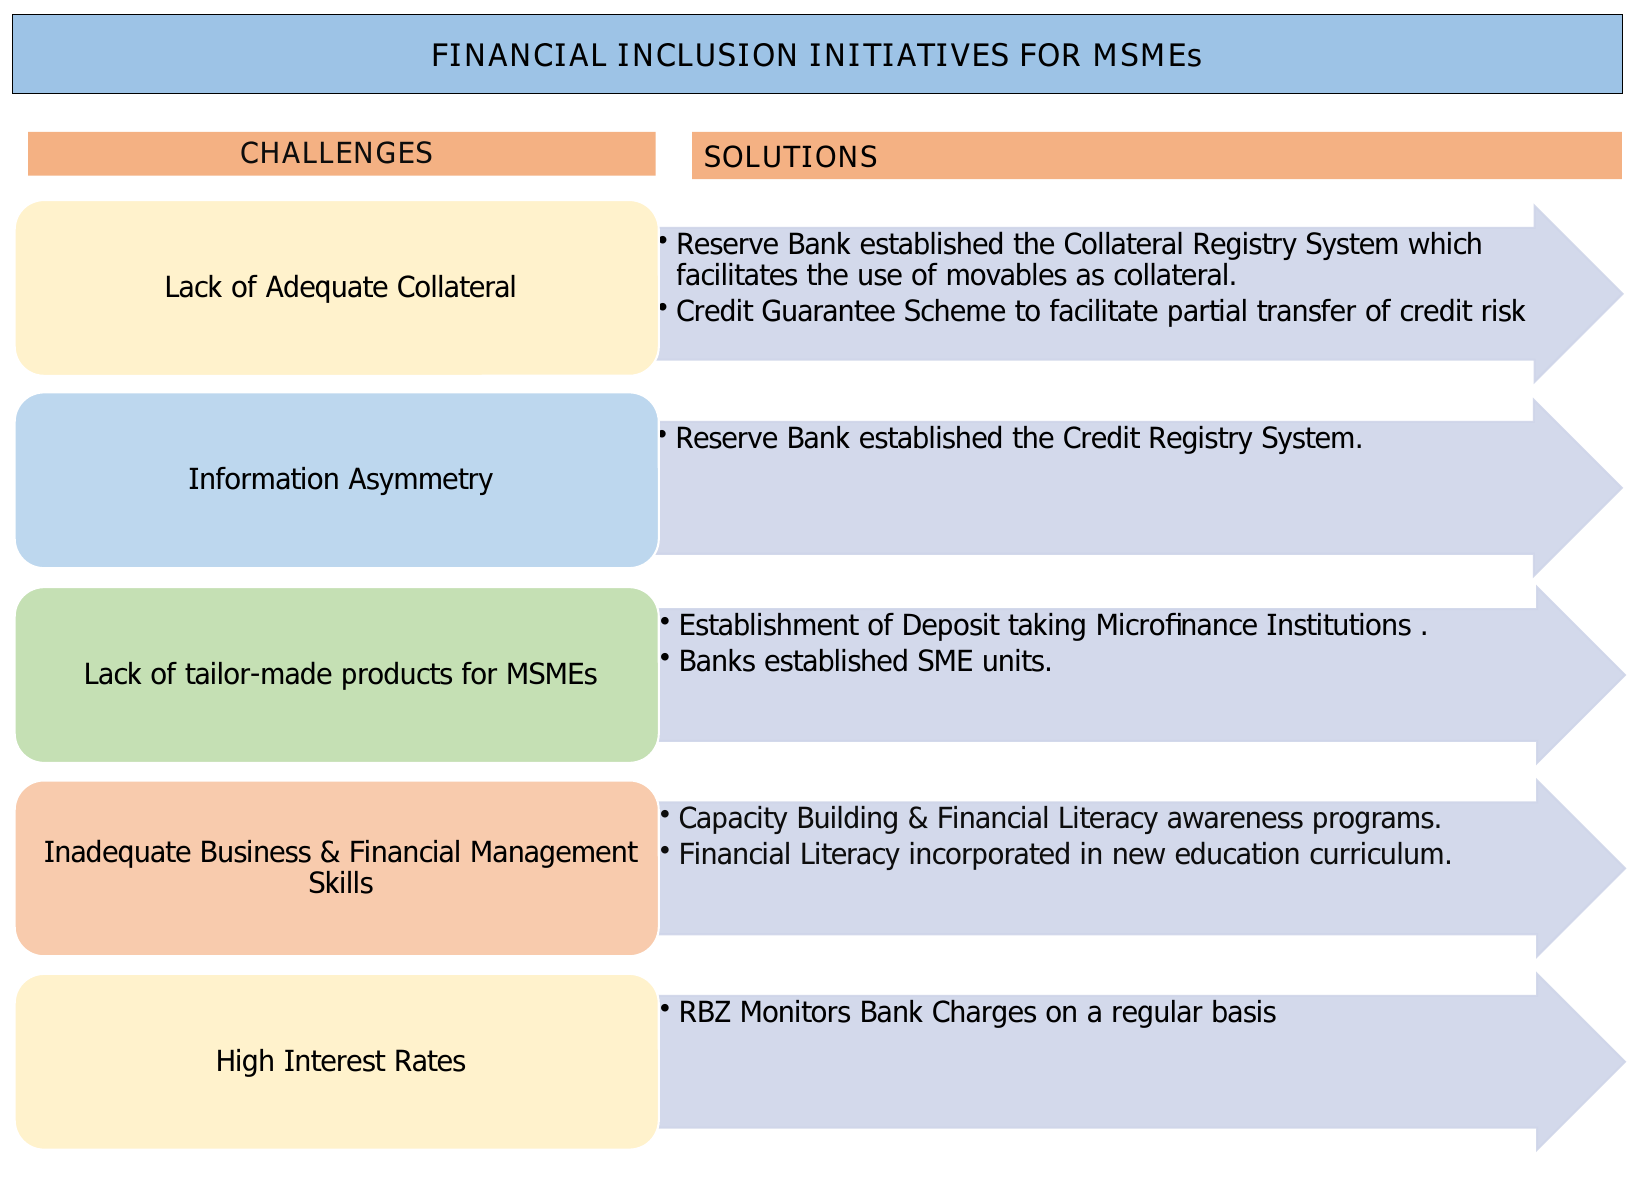

FINANCIAL INCLUSION INITIATIVES FOR MSMEs
CHALLENGES
SOLUTIONS
Reserve Bank established the Collateral Registry System which facilitates the use of movables as collateral.
Credit Guarantee Scheme to facilitate partial transfer of credit risk
Lack of Adequate Collateral
Reserve Bank established the Credit Registry System.
Information Asymmetry
Establishment of Deposit taking Microfinance Institutions .
Banks established SME units.
Lack of tailor-made products for MSMEs
Capacity Building & Financial Literacy awareness programs.
Financial Literacy incorporated in new education curriculum.
Inadequate Business & Financial Management Skills
RBZ Monitors Bank Charges on a regular basis
High Interest Rates